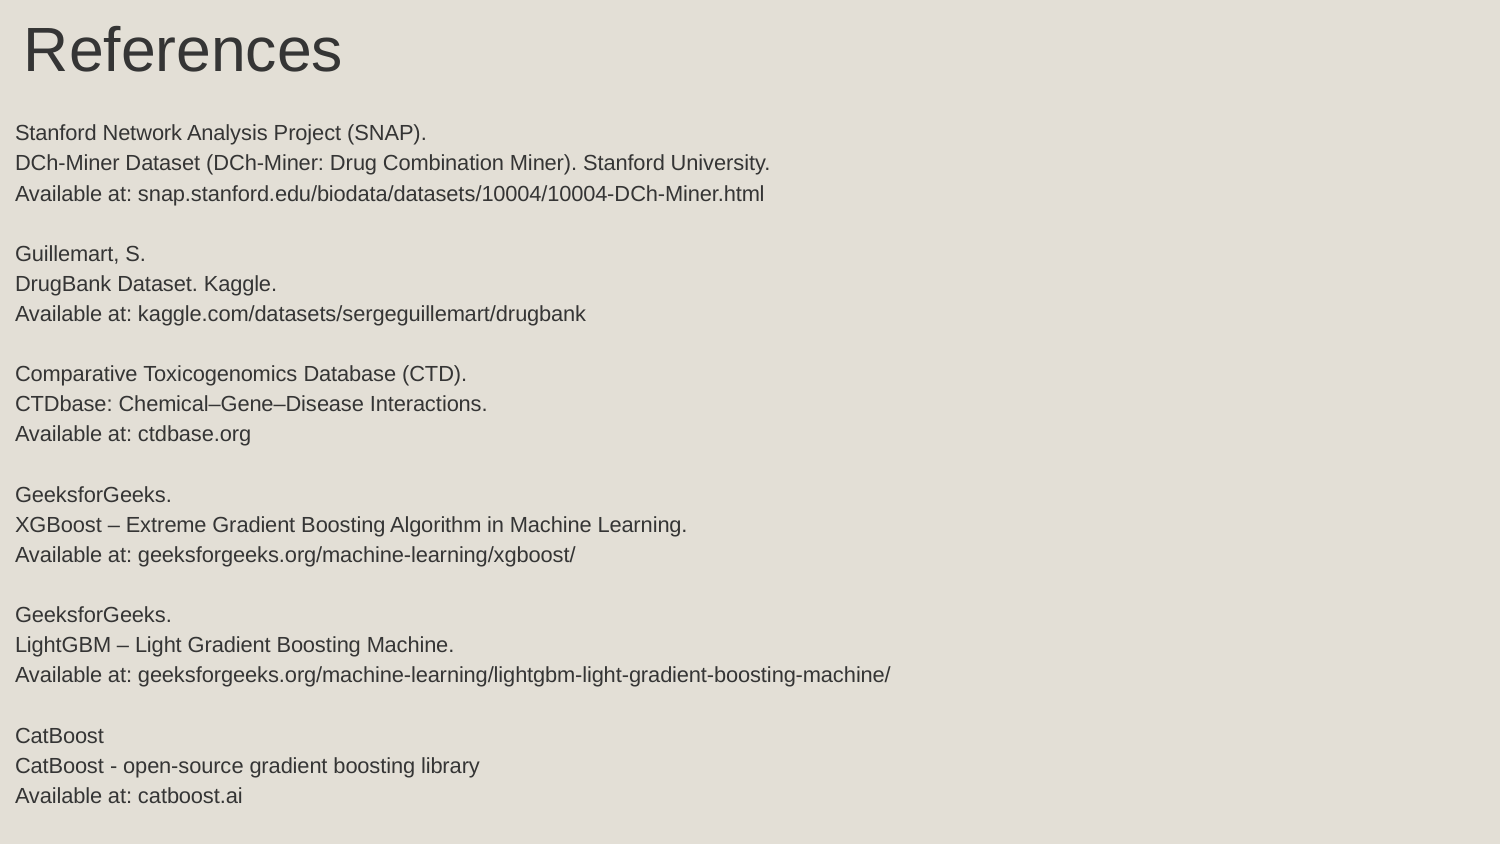

# References
Stanford Network Analysis Project (SNAP).
DCh-Miner Dataset (DCh-Miner: Drug Combination Miner). Stanford University.
Available at: snap.stanford.edu/biodata/datasets/10004/10004-DCh-Miner.html

Guillemart, S.
DrugBank Dataset. Kaggle.
Available at: kaggle.com/datasets/sergeguillemart/drugbank

Comparative Toxicogenomics Database (CTD).
CTDbase: Chemical–Gene–Disease Interactions.
Available at: ctdbase.org

GeeksforGeeks.
XGBoost – Extreme Gradient Boosting Algorithm in Machine Learning.
Available at: geeksforgeeks.org/machine-learning/xgboost/

GeeksforGeeks.
LightGBM – Light Gradient Boosting Machine.
Available at: geeksforgeeks.org/machine-learning/lightgbm-light-gradient-boosting-machine/

CatBoost
CatBoost - open-source gradient boosting library
Available at: catboost.ai

PyTorch
PyTorch - Build the Neural Network
Available at: docs.pytorch.org/tutorials/beginner/basics/buildmodel_tutorial.html